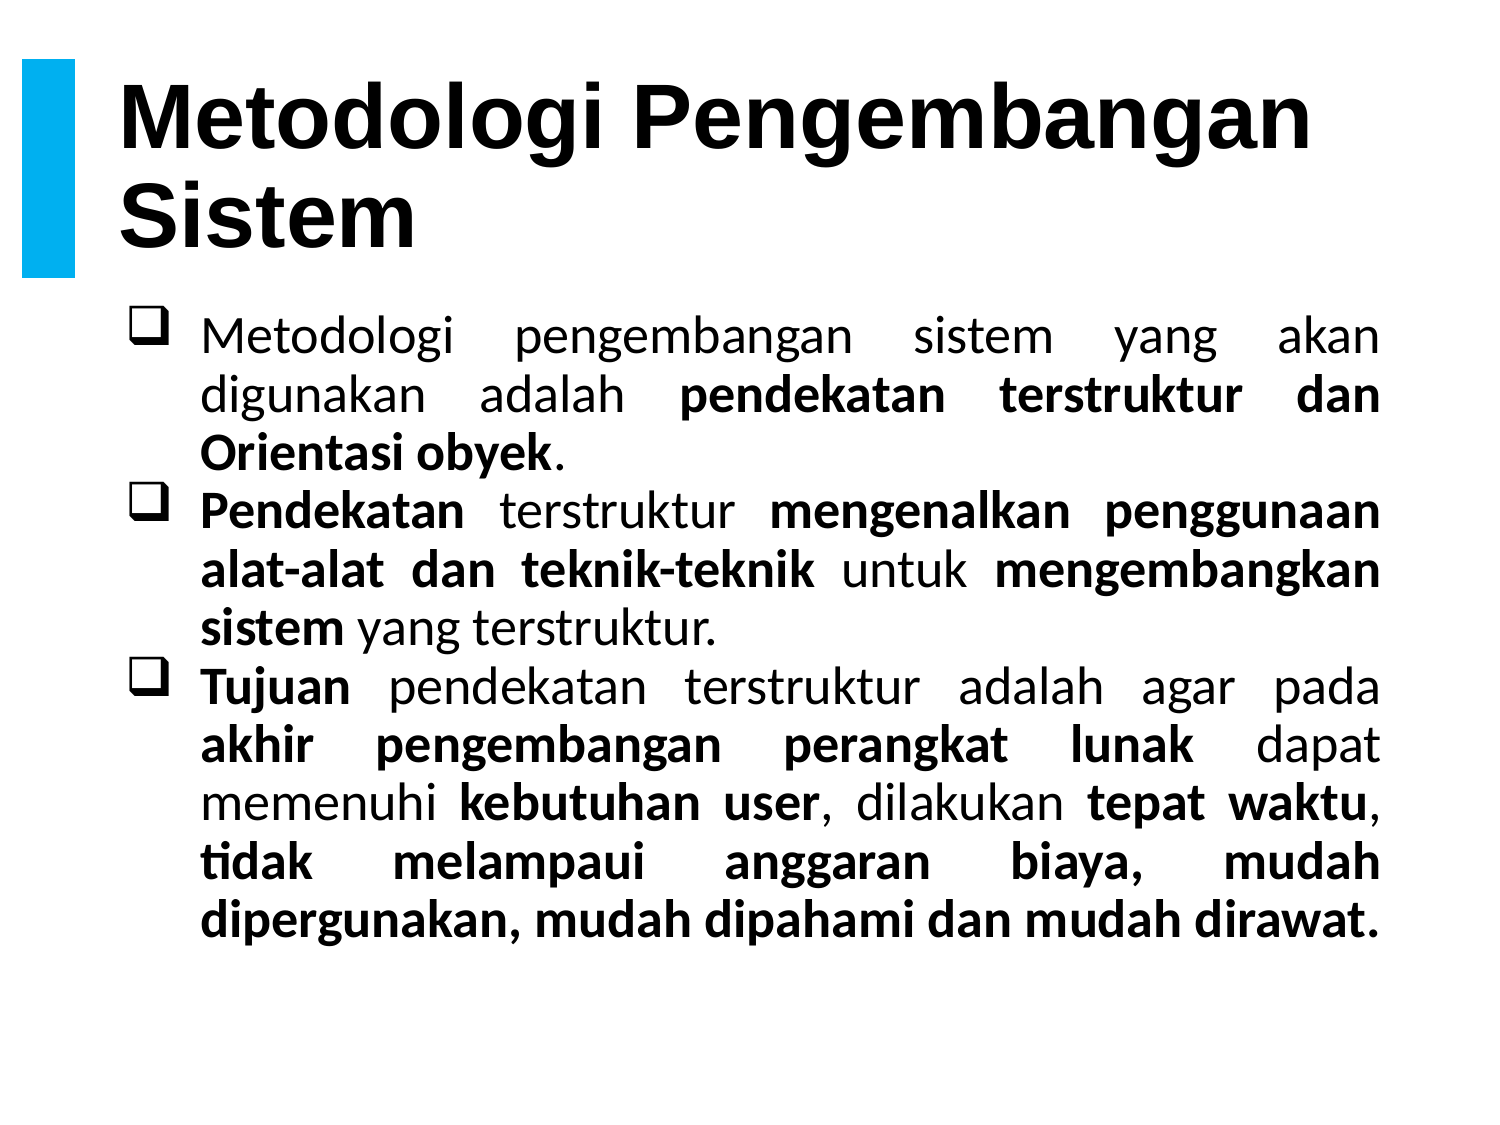

# Metodologi Pengembangan Sistem
Metodologi pengembangan sistem yang akan digunakan adalah pendekatan terstruktur dan Orientasi obyek.
Pendekatan terstruktur mengenalkan penggunaan alat-alat dan teknik-teknik untuk mengembangkan sistem yang terstruktur.
Tujuan pendekatan terstruktur adalah agar pada akhir pengembangan perangkat lunak dapat memenuhi kebutuhan user, dilakukan tepat waktu, tidak melampaui anggaran biaya, mudah dipergunakan, mudah dipahami dan mudah dirawat.